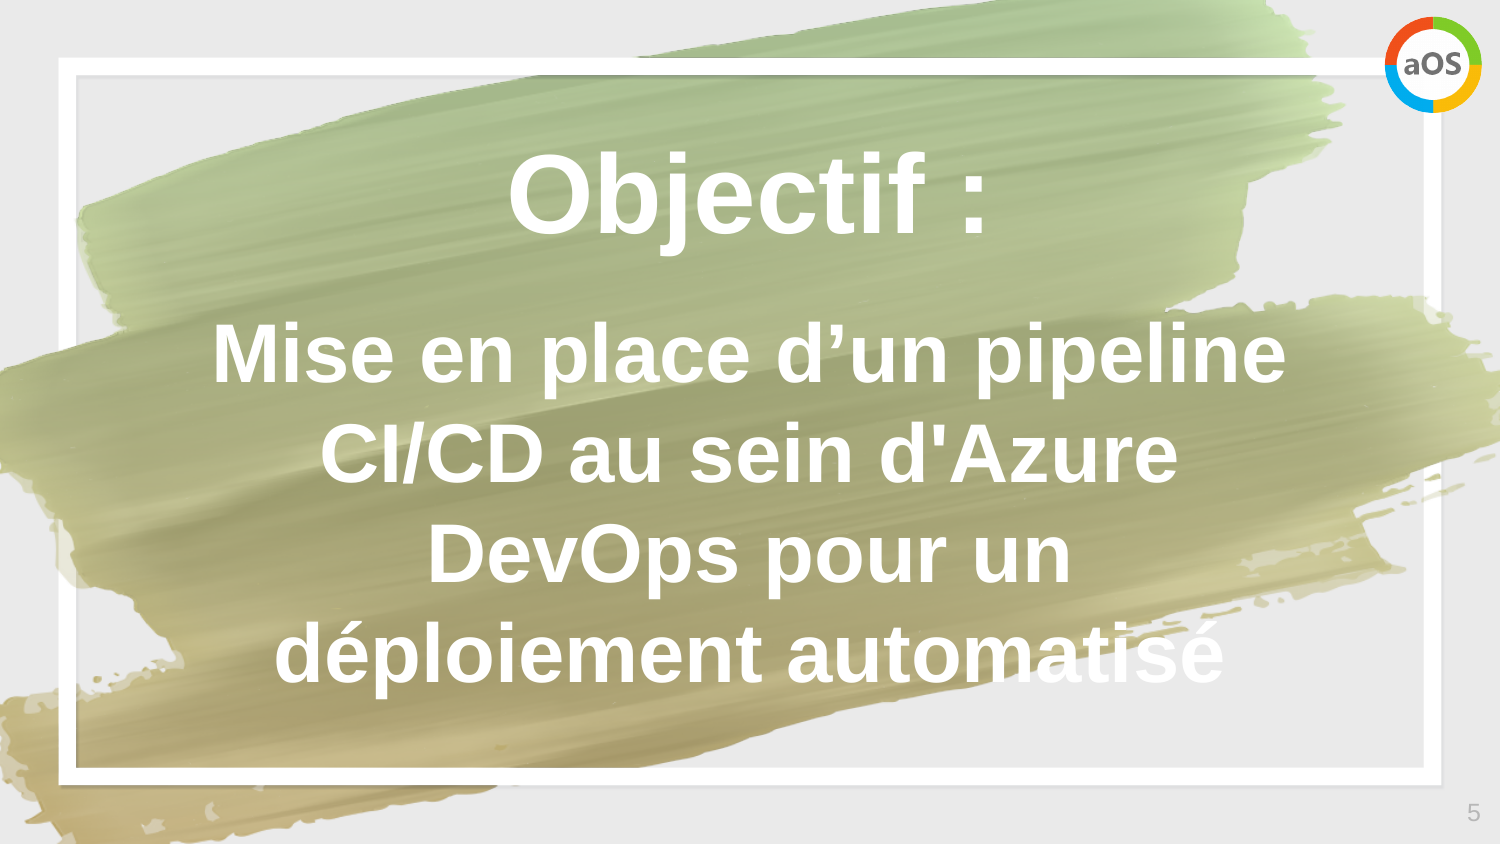

Objectif :
Mise en place d’un pipeline CI/CD au sein d'Azure DevOps pour un déploiement automatisé
5